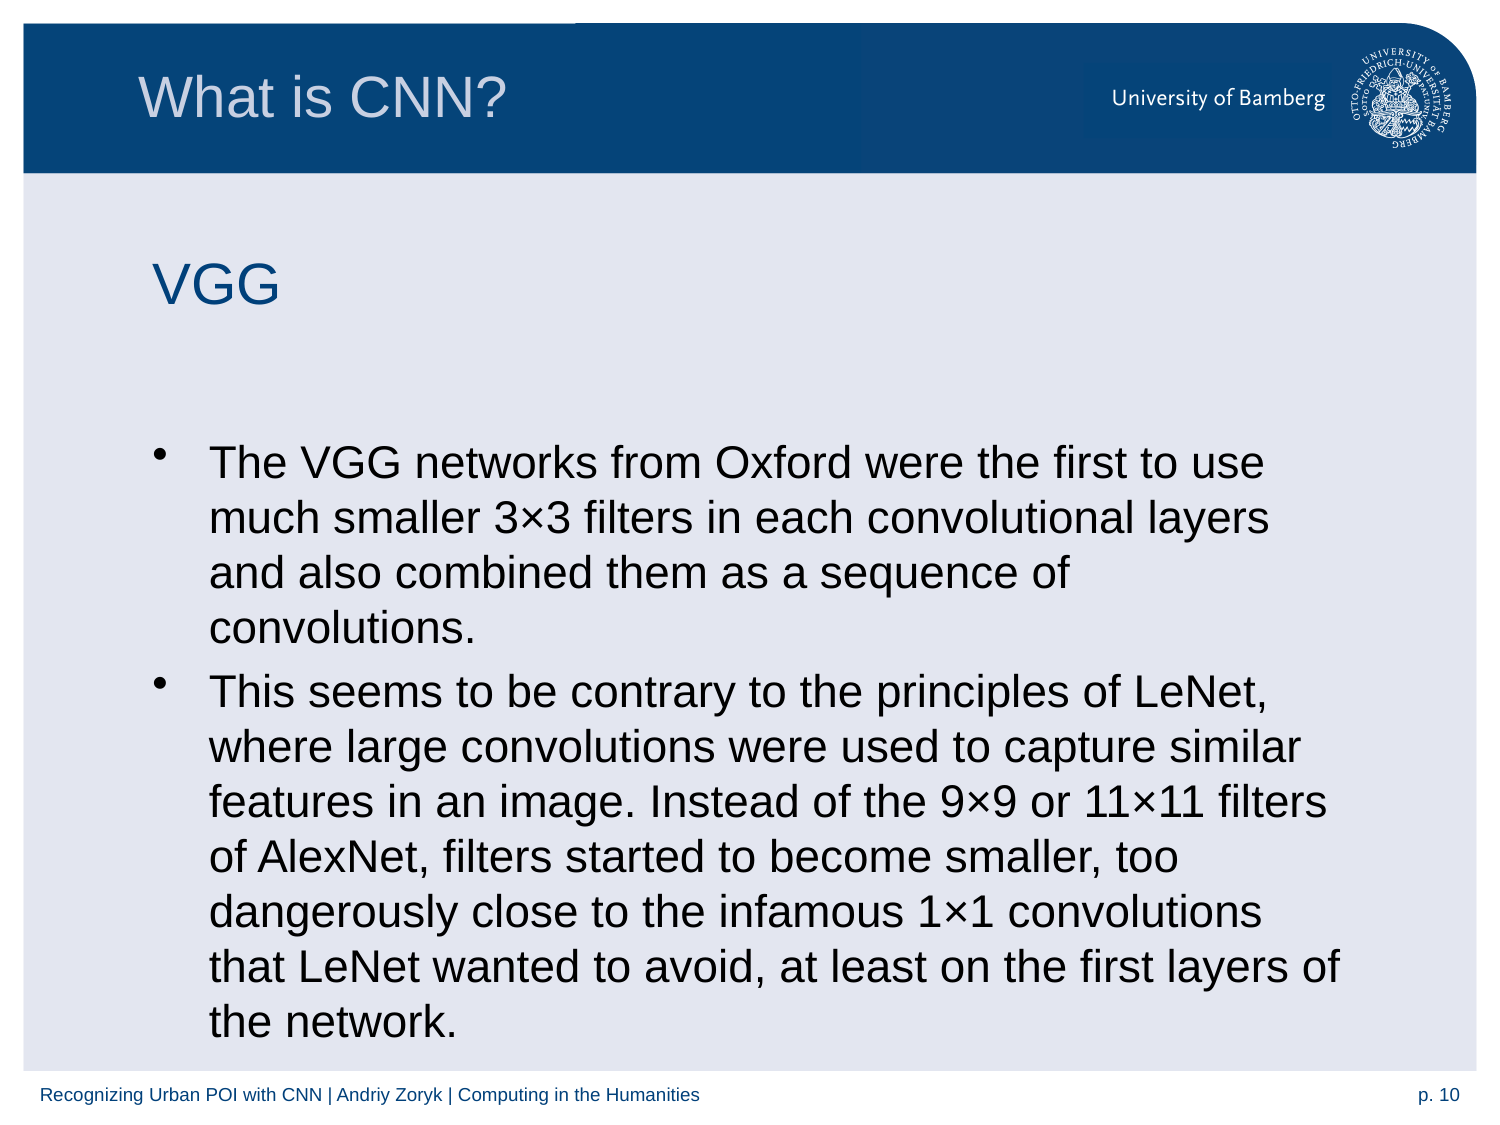

What is CNN?
# VGG
The VGG networks from Oxford were the first to use much smaller 3×3 filters in each convolutional layers and also combined them as a sequence of convolutions.
This seems to be contrary to the principles of LeNet, where large convolutions were used to capture similar features in an image. Instead of the 9×9 or 11×11 filters of AlexNet, filters started to become smaller, too dangerously close to the infamous 1×1 convolutions that LeNet wanted to avoid, at least on the first layers of the network.